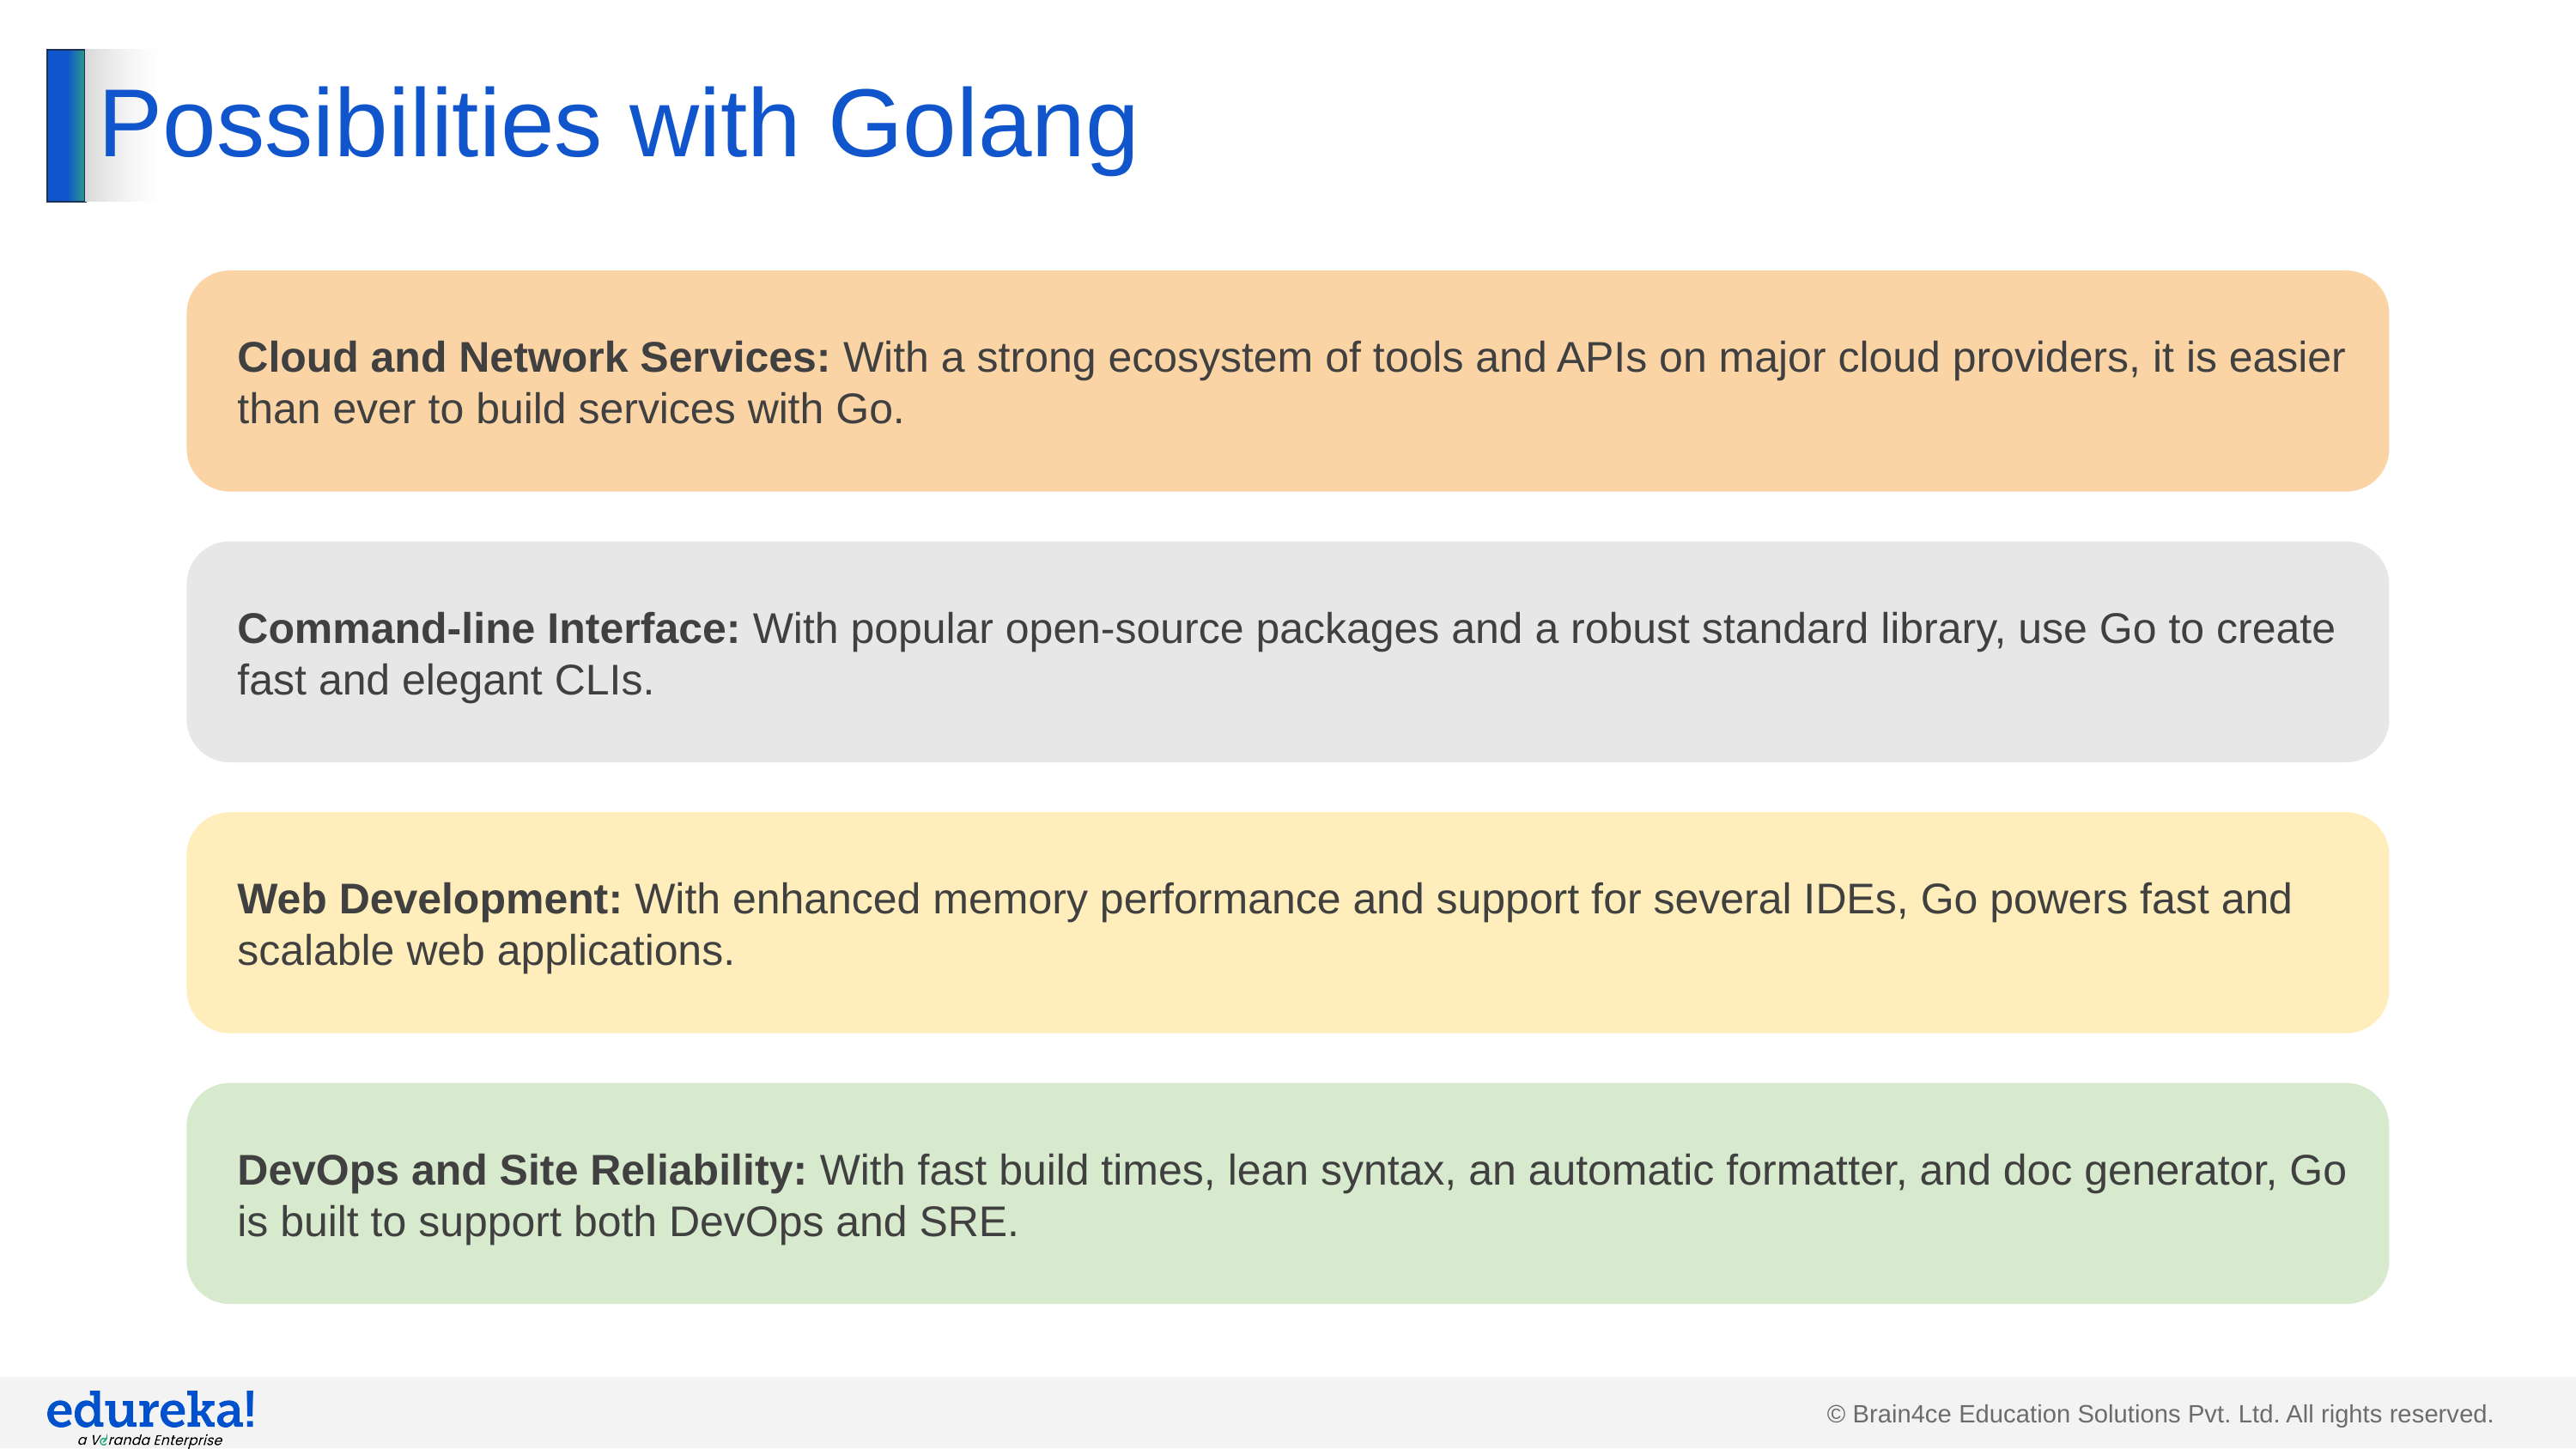

# Possibilities with Golang
Cloud and Network Services: With a strong ecosystem of tools and APIs on major cloud providers, it is easier than ever to build services with Go.
Command-line Interface: With popular open-source packages and a robust standard library, use Go to create fast and elegant CLIs.
Web Development: With enhanced memory performance and support for several IDEs, Go powers fast and scalable web applications.
DevOps and Site Reliability: With fast build times, lean syntax, an automatic formatter, and doc generator, Go is built to support both DevOps and SRE.